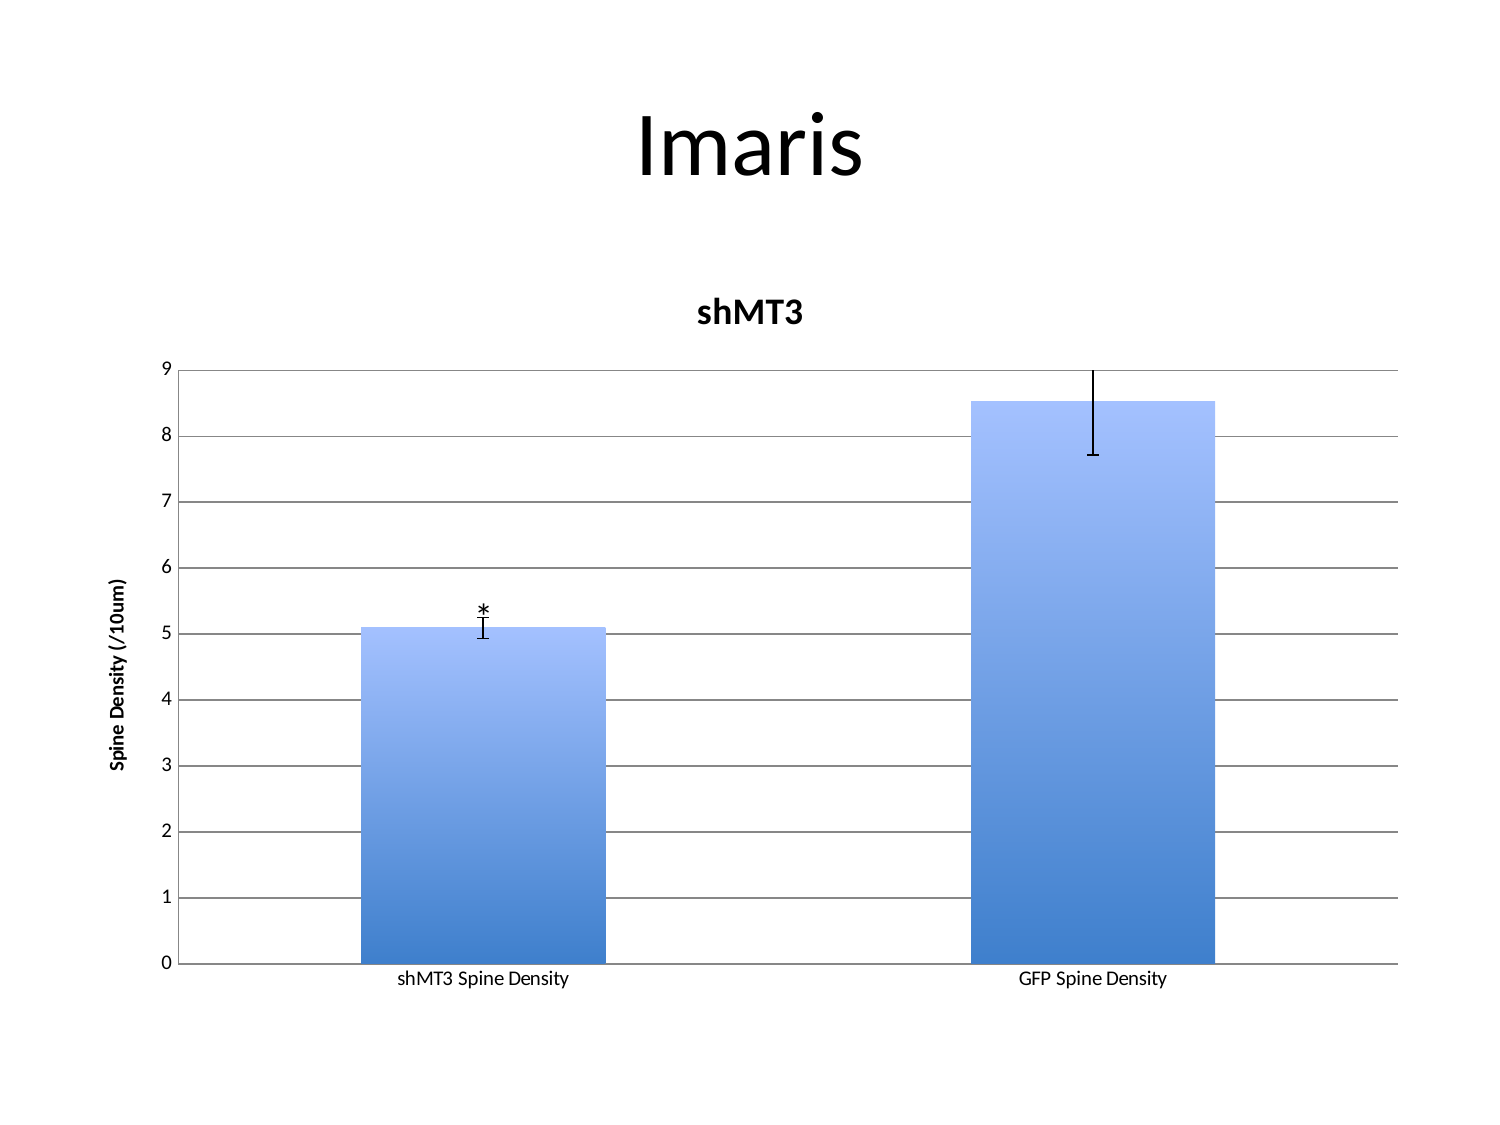

# Imaris

### Chart: shMT3

| Category |  |
|---|---|
| shMT3 Spine Density | 5.094111111111109 |
| GFP Spine Density | 8.523222222222222 |
*